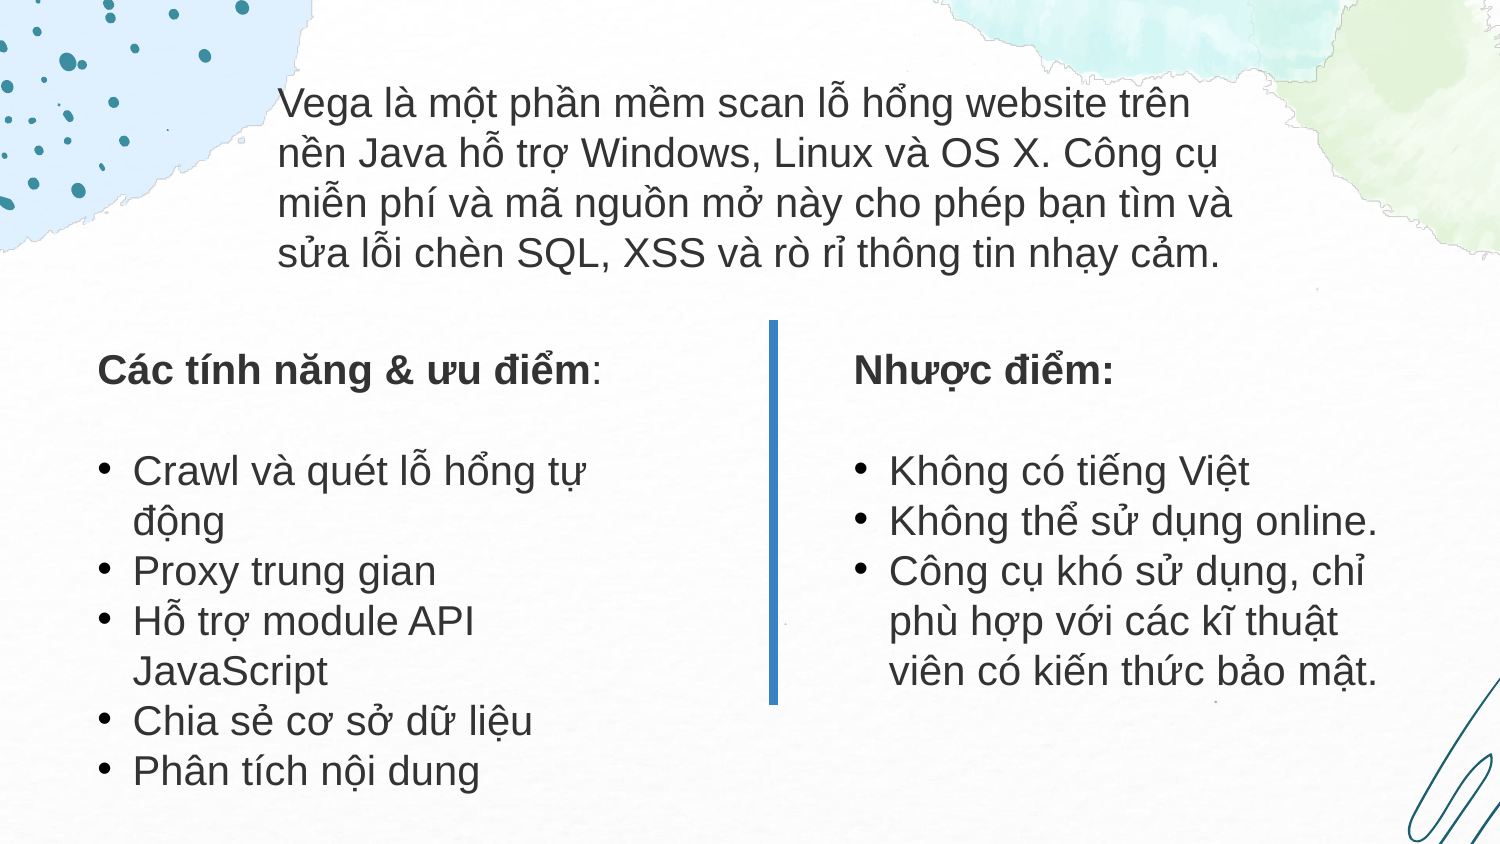

Vega là một phần mềm scan lỗ hổng website trên nền Java hỗ trợ Windows, Linux và OS X. Công cụ miễn phí và mã nguồn mở này cho phép bạn tìm và sửa lỗi chèn SQL, XSS và rò rỉ thông tin nhạy cảm.
Các tính năng & ưu điểm:

Crawl và quét lỗ hổng tự động
Proxy trung gian
Hỗ trợ module API JavaScript
Chia sẻ cơ sở dữ liệu
Phân tích nội dung
Nhược điểm:

Không có tiếng Việt
Không thể sử dụng online.
Công cụ khó sử dụng, chỉ phù hợp với các kĩ thuật viên có kiến thức bảo mật.